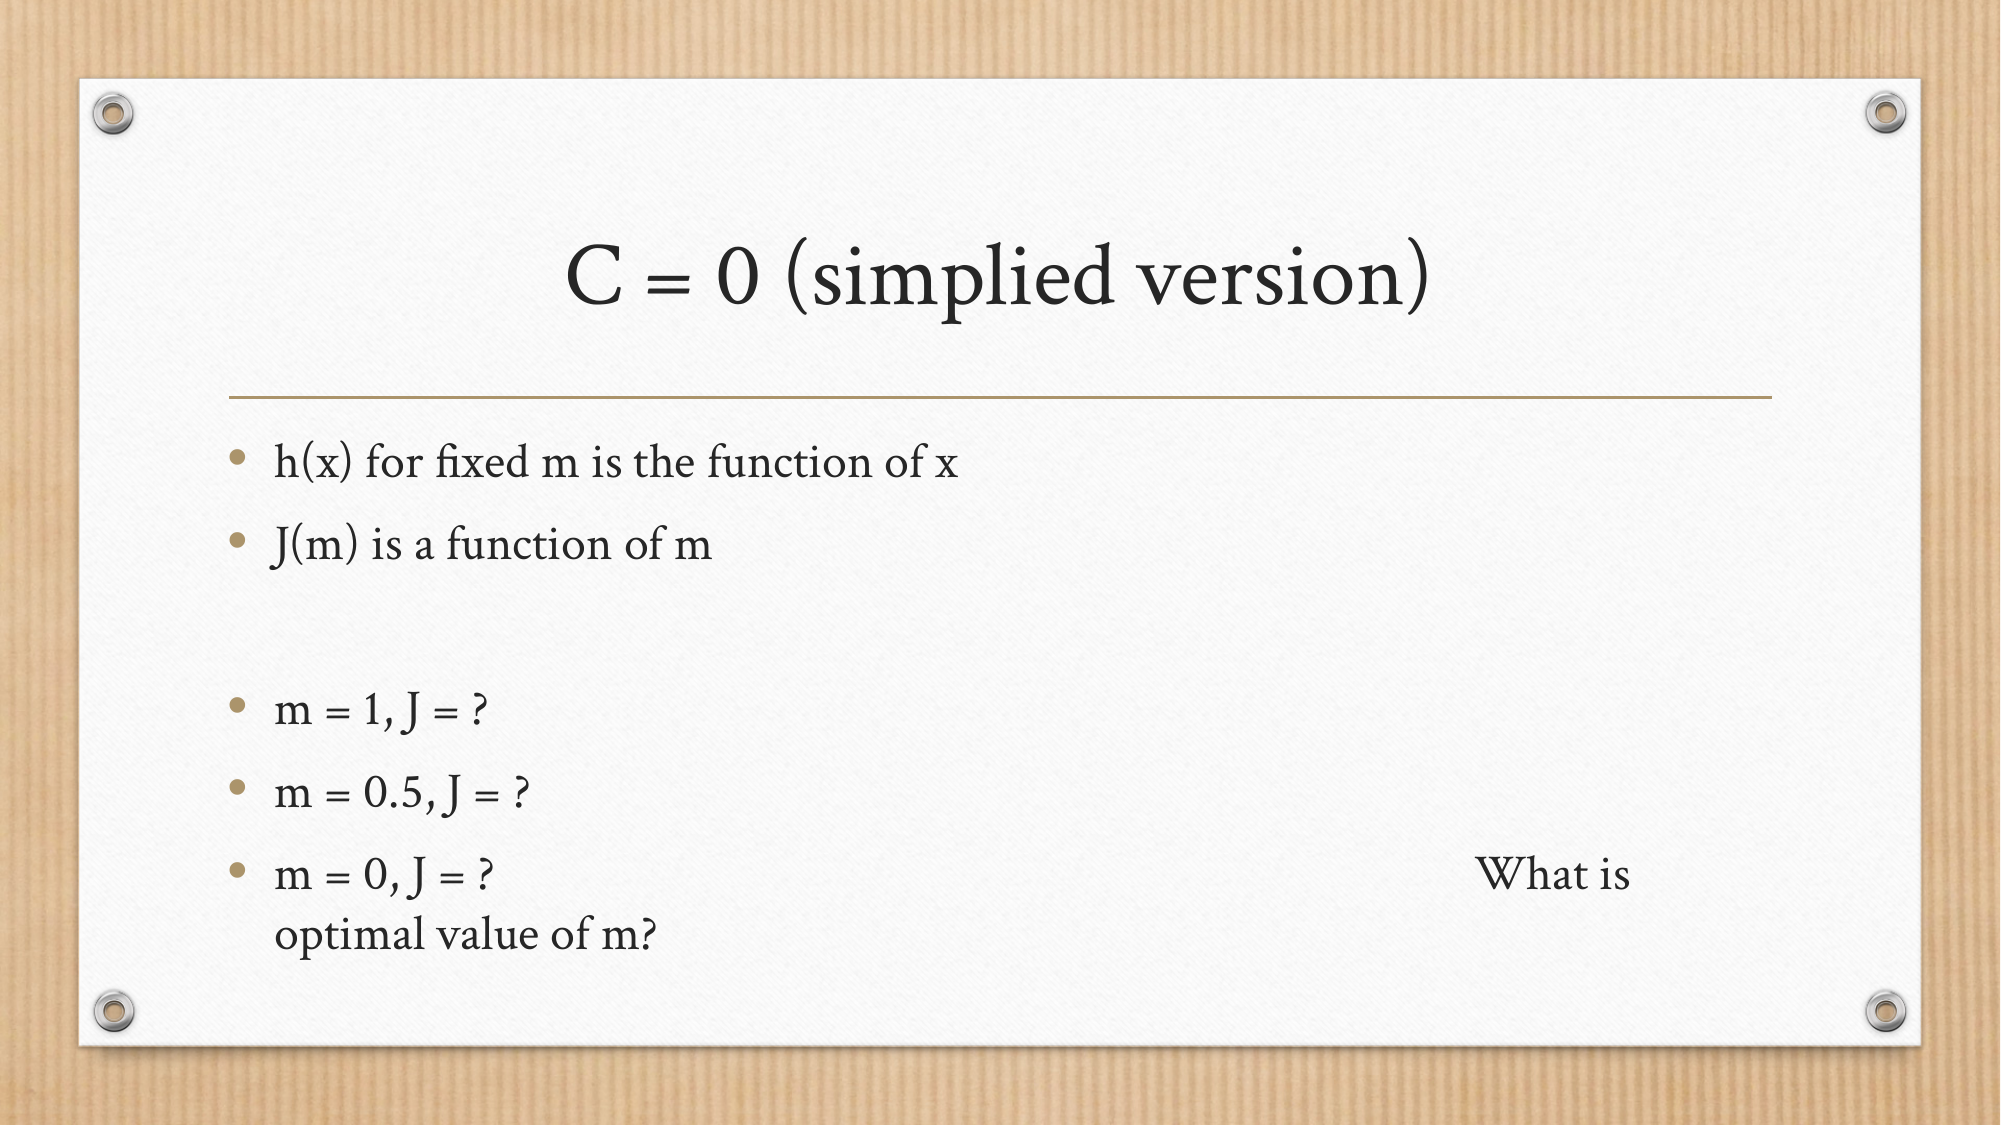

# C = 0 (simplied version)
h(x) for fixed m is the function of x
J(m) is a function of m

m = 1, J = ?
m = 0.5, J = ?
m = 0, J = ?							What is optimal value of m?